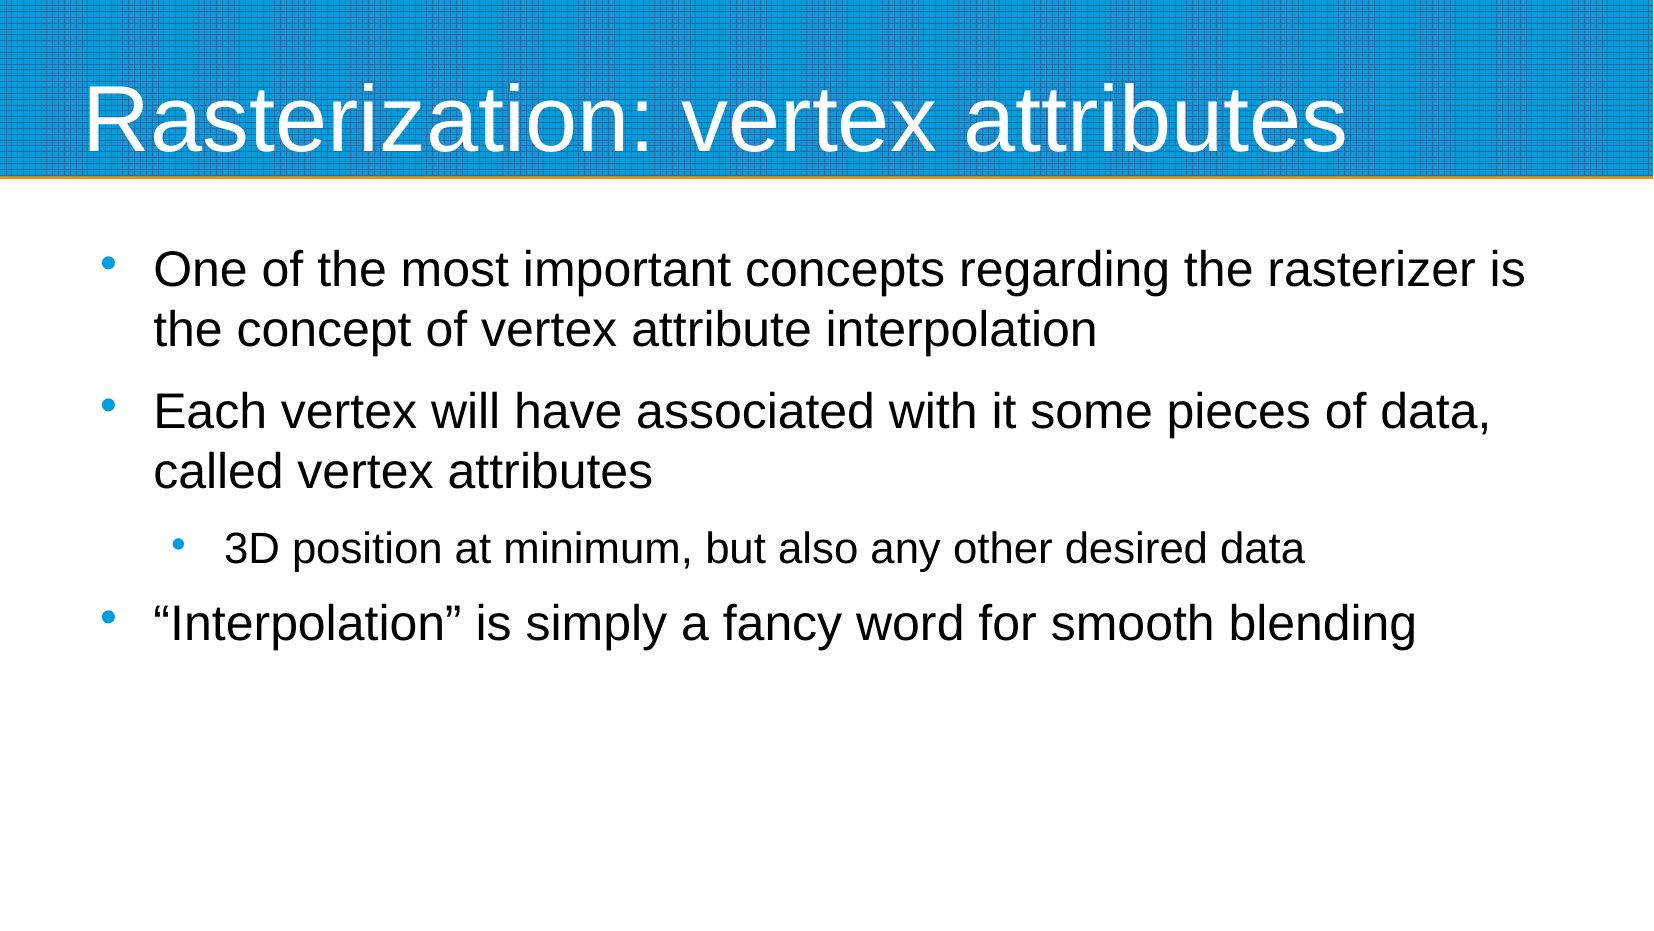

# Rasterization: vertex attributes
One of the most important concepts regarding the rasterizer is the concept of vertex attribute interpolation
Each vertex will have associated with it some pieces of data, called vertex attributes
3D position at minimum, but also any other desired data
“Interpolation” is simply a fancy word for smooth blending